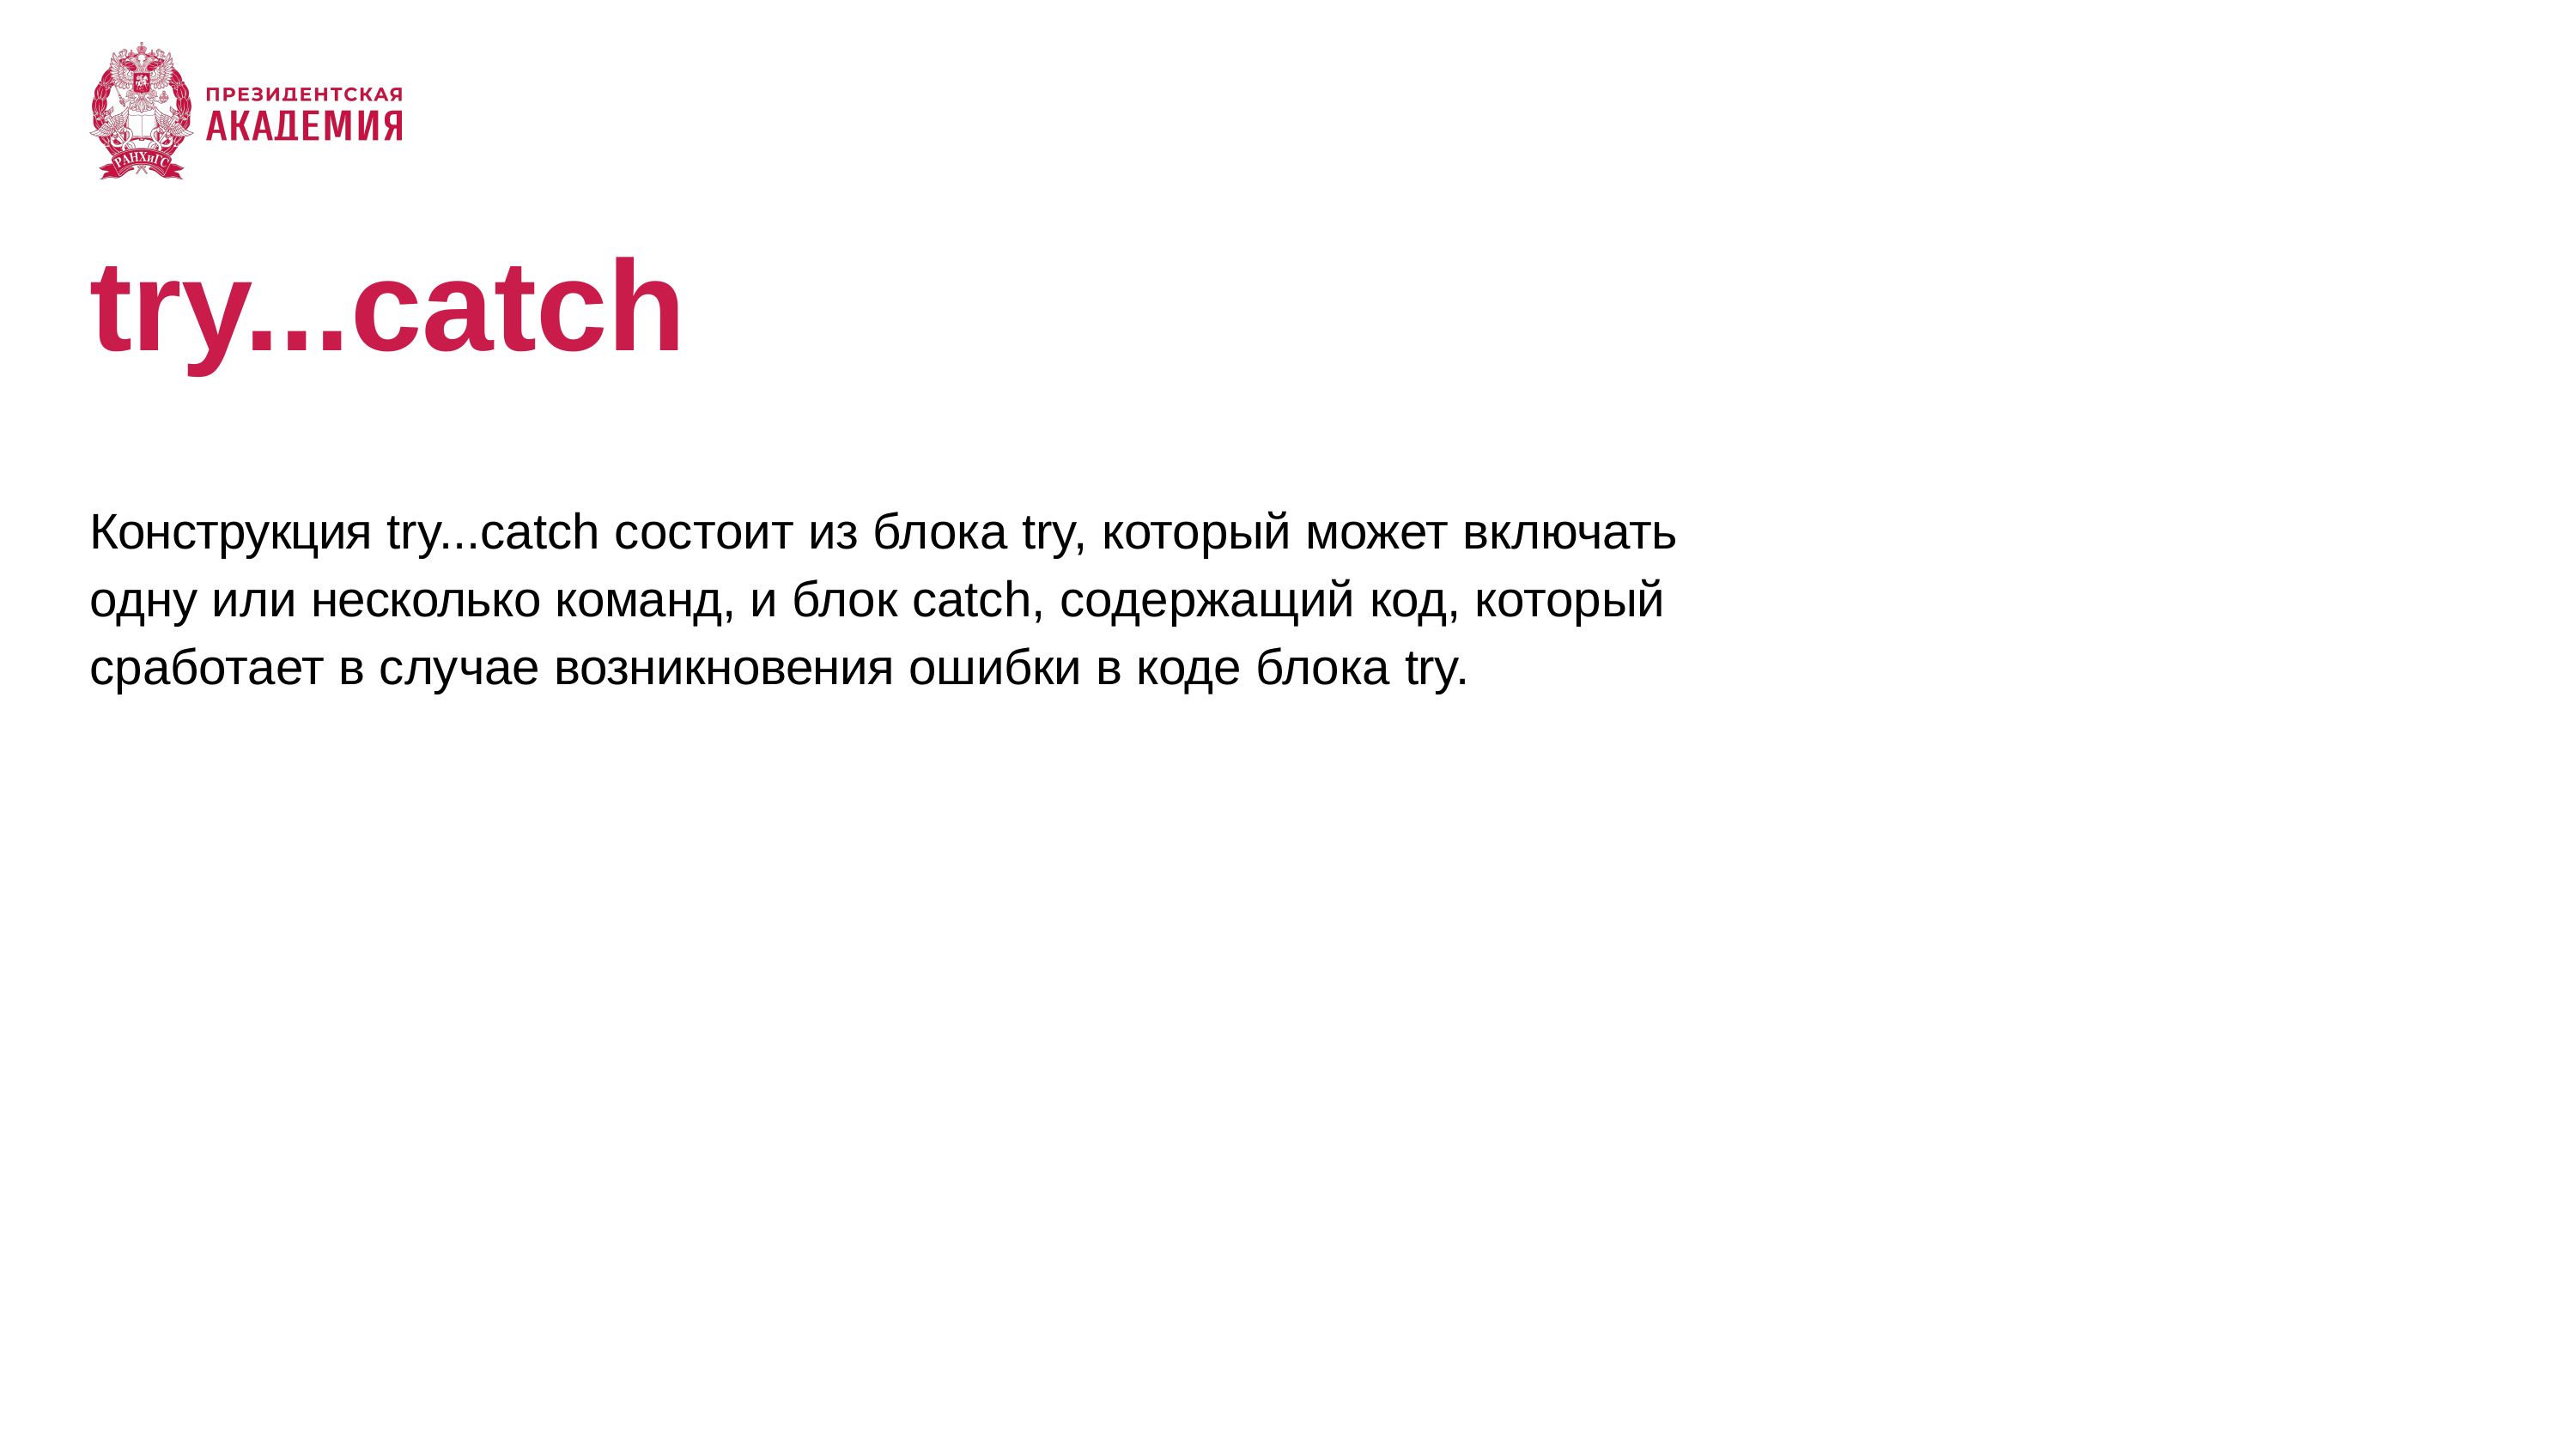

# try...catch
Конструкция try...catch состоит из блока try, который может включать одну или несколько команд, и блок catch, содержащий код, который сработает в случае возникновения ошибки в коде блока try.